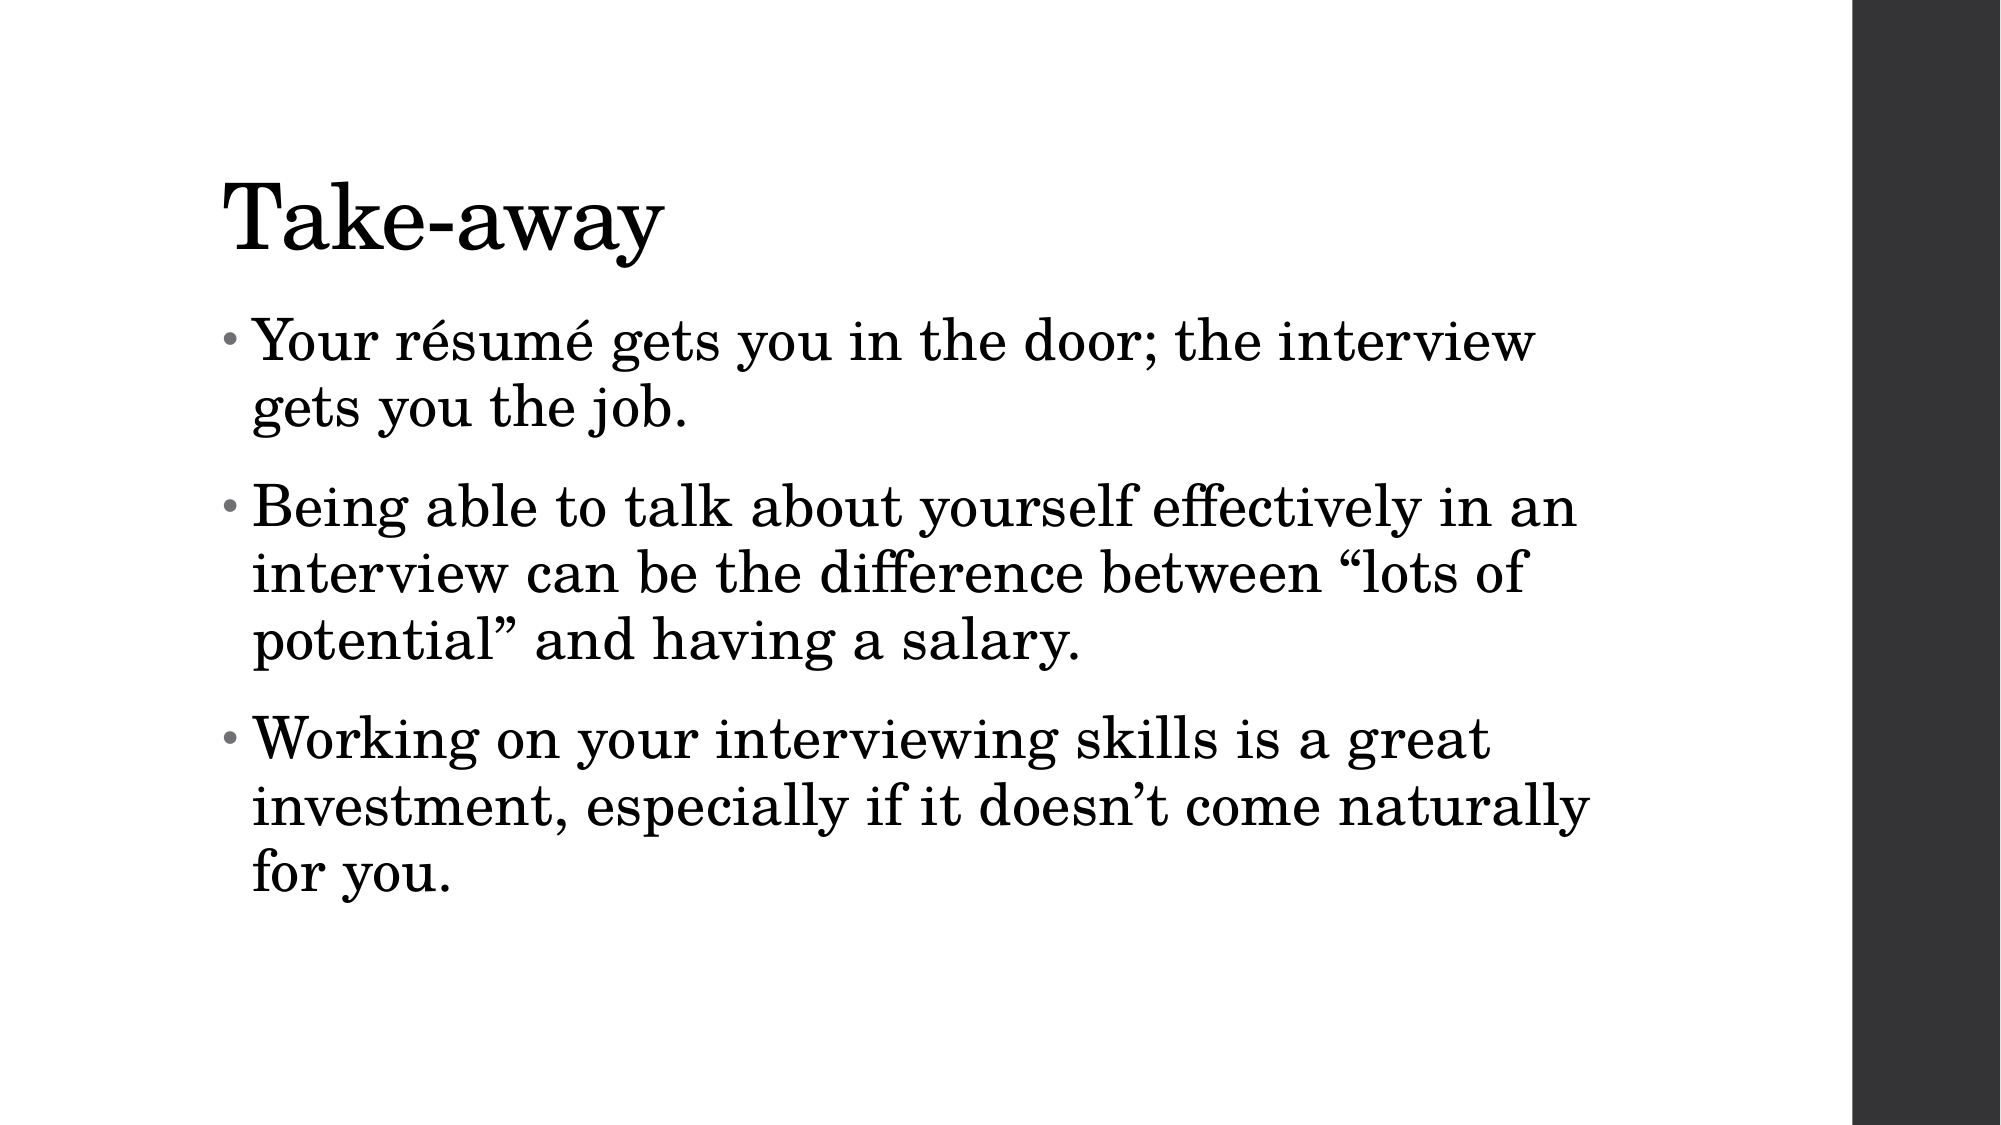

# Take-away
Your résumé gets you in the door; the interview gets you the job.
Being able to talk about yourself effectively in an interview can be the difference between “lots of potential” and having a salary.
Working on your interviewing skills is a great investment, especially if it doesn’t come naturally for you.